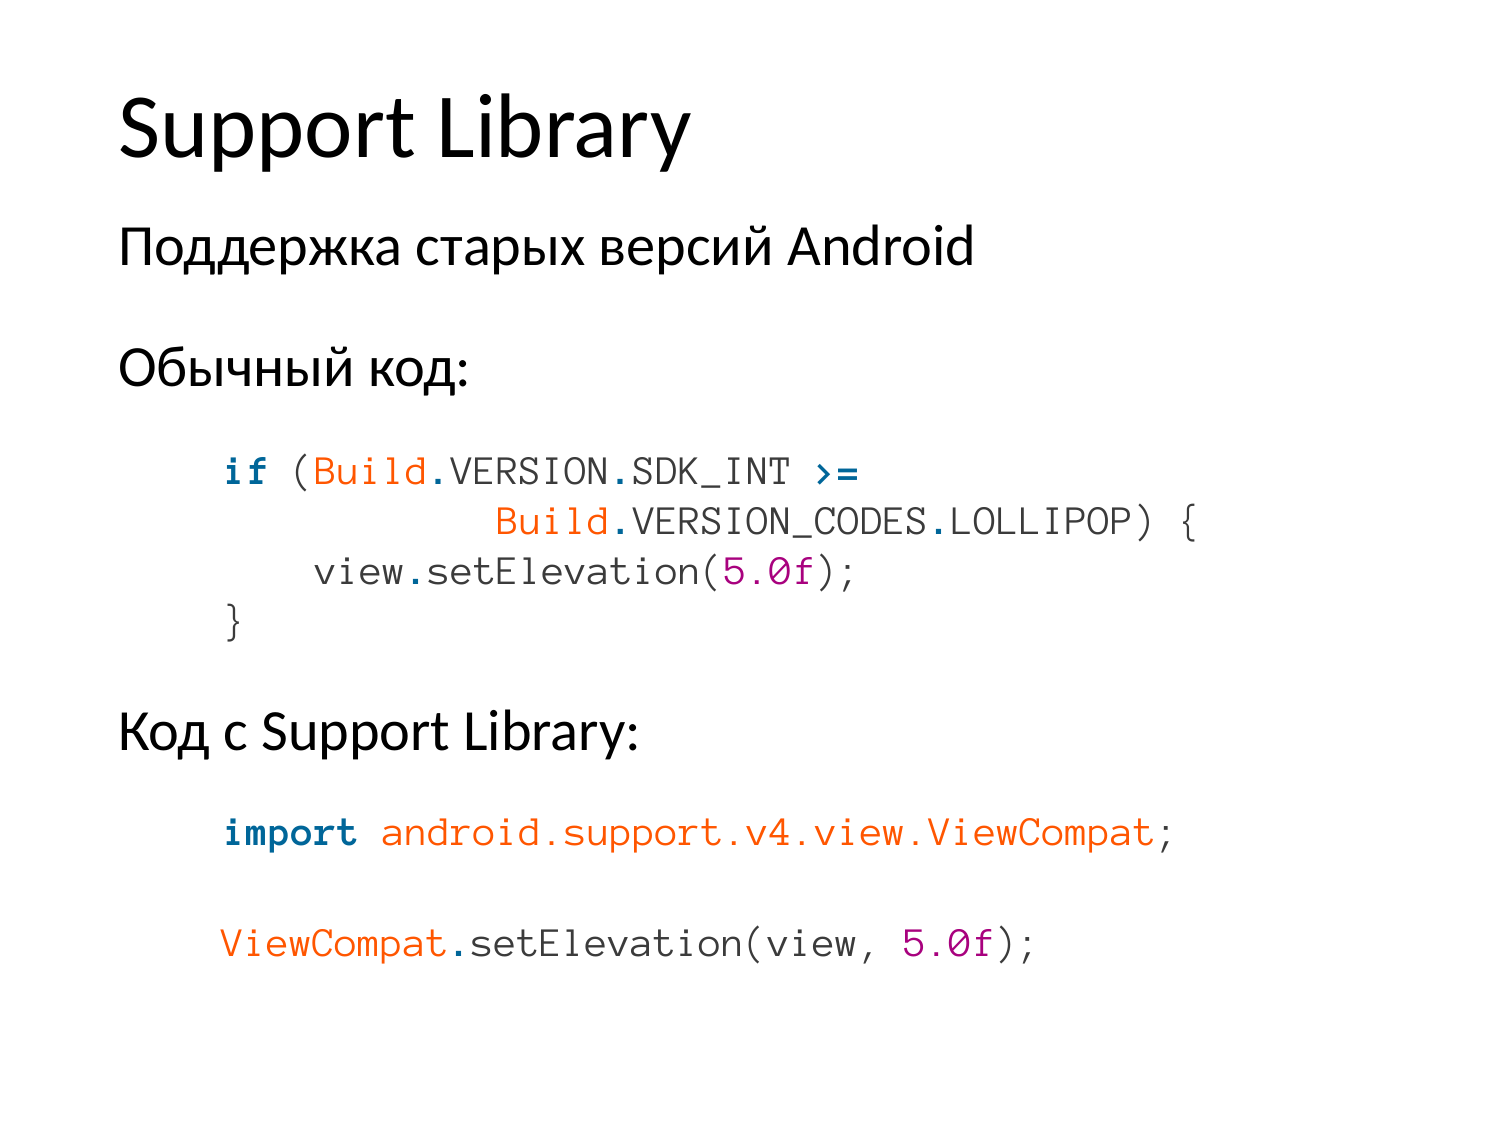

# Support Library
Поддержка старых версий Android
Обычный код:

Код с Support Library:

if (Build.VERSION.SDK_INT >=
            Build.VERSION_CODES.LOLLIPOP) {
    view.setElevation(5.0f);
}
import android.support.v4.view.ViewCompat;
ViewCompat.setElevation(view, 5.0f);